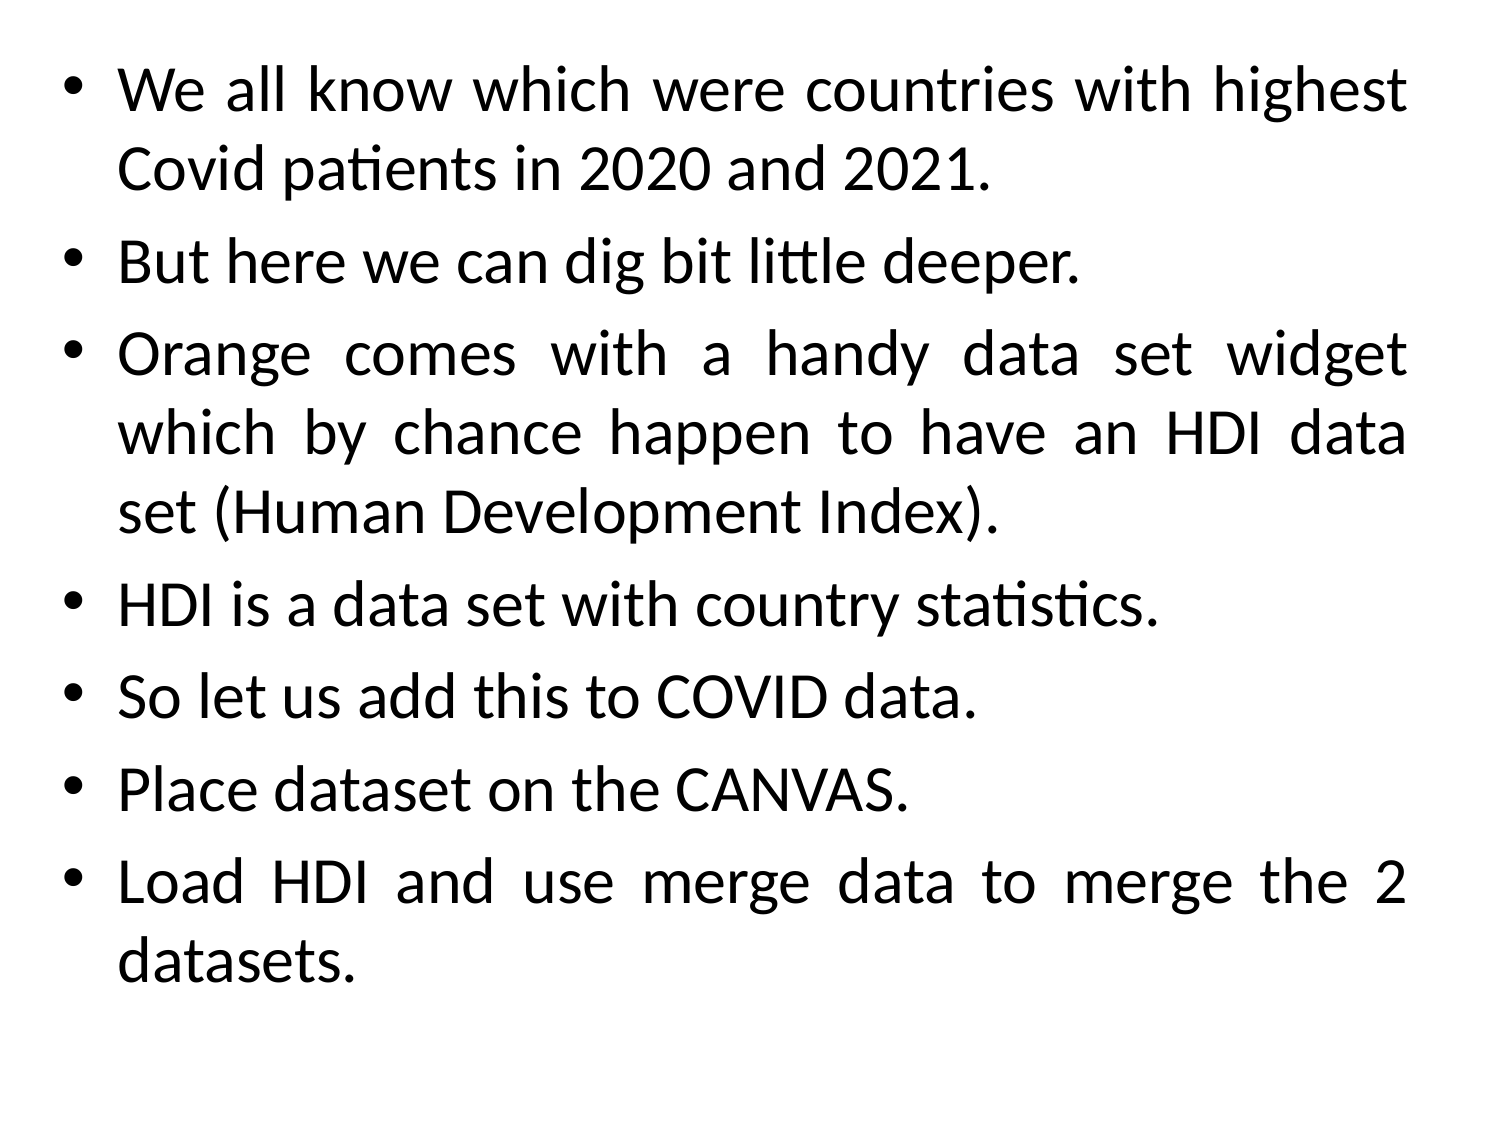

We all know which were countries with highest Covid patients in 2020 and 2021.
But here we can dig bit little deeper.
Orange comes with a handy data set widget which by chance happen to have an HDI data set (Human Development Index).
HDI is a data set with country statistics.
So let us add this to COVID data.
Place dataset on the CANVAS.
Load HDI and use merge data to merge the 2 datasets.